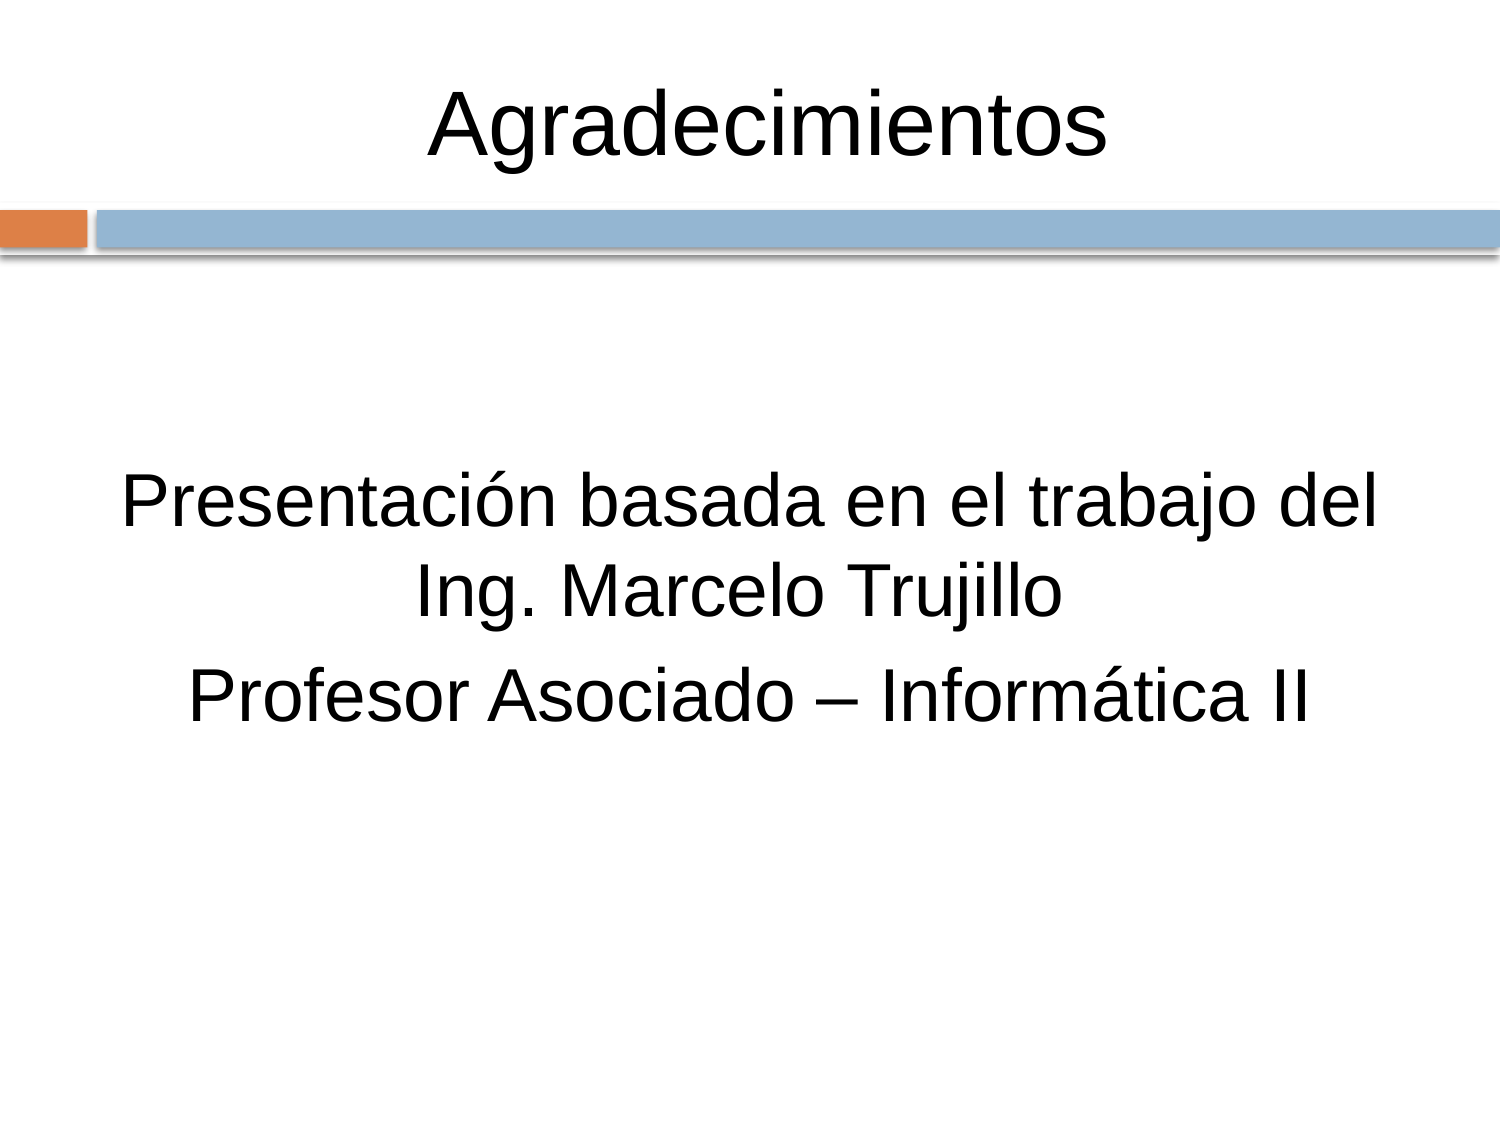

# Agradecimientos
Presentación basada en el trabajo del Ing. Marcelo Trujillo
Profesor Asociado – Informática II